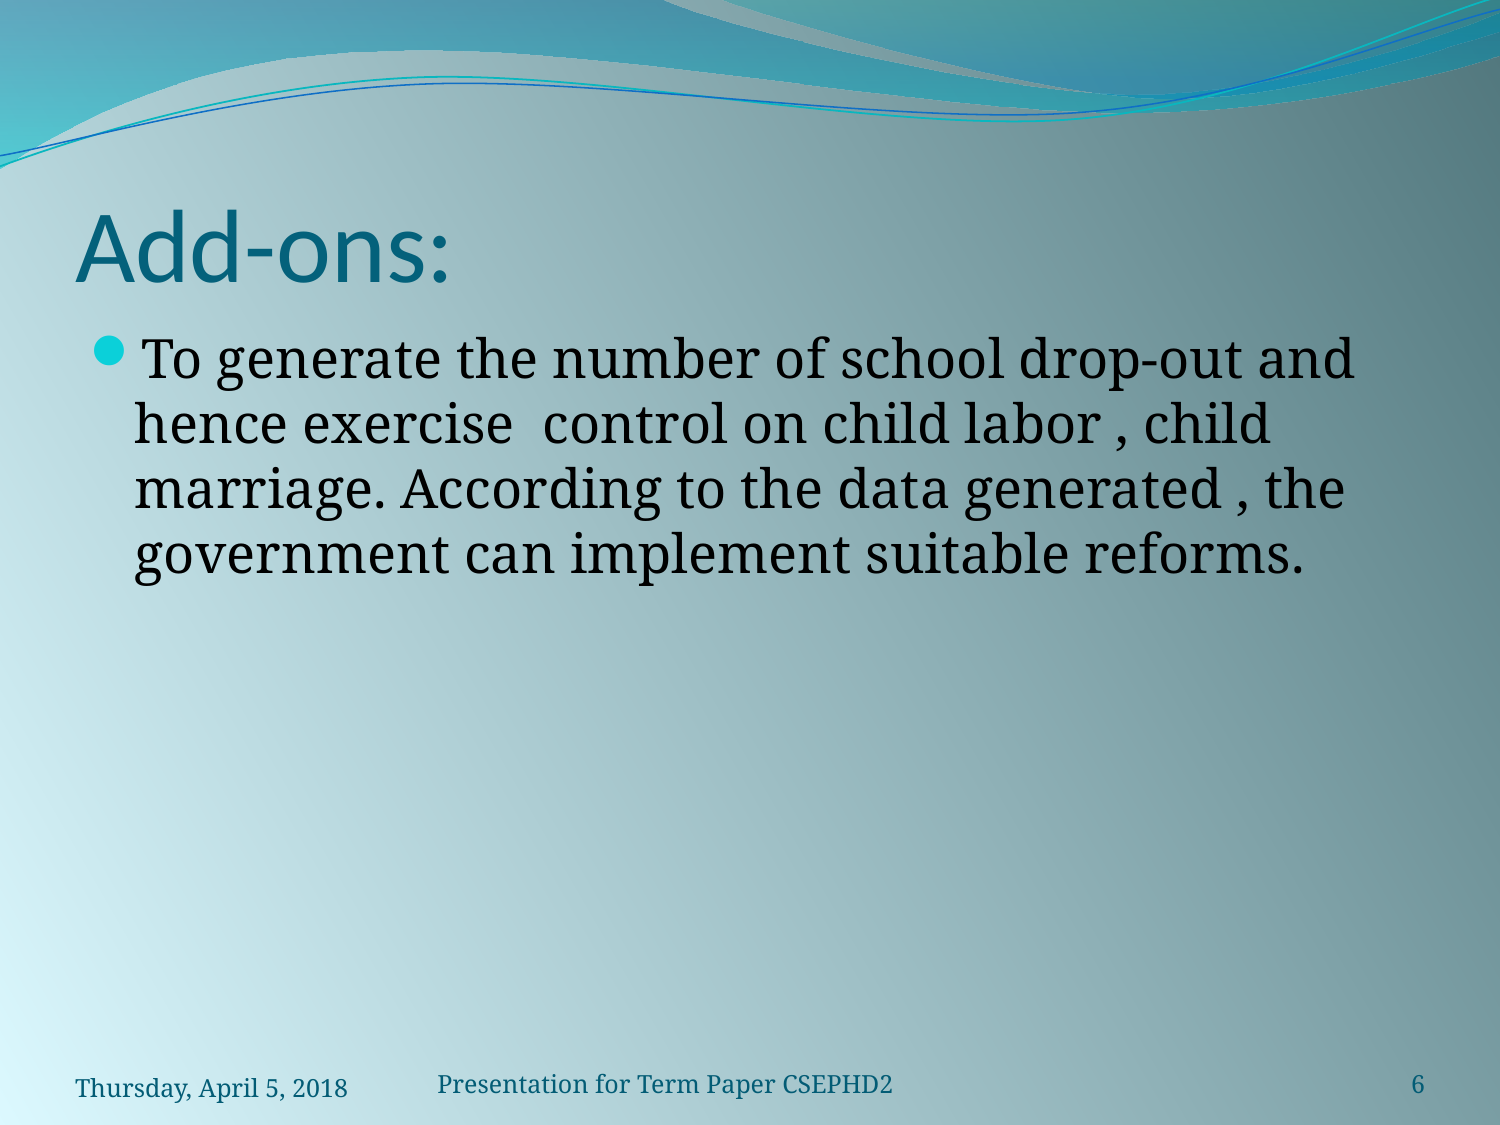

# Add-ons:
To generate the number of school drop-out and hence exercise  control on child labor , child marriage. According to the data generated , the government can implement suitable reforms.
Thursday, April 5, 2018
Presentation for Term Paper CSEPHD2
6